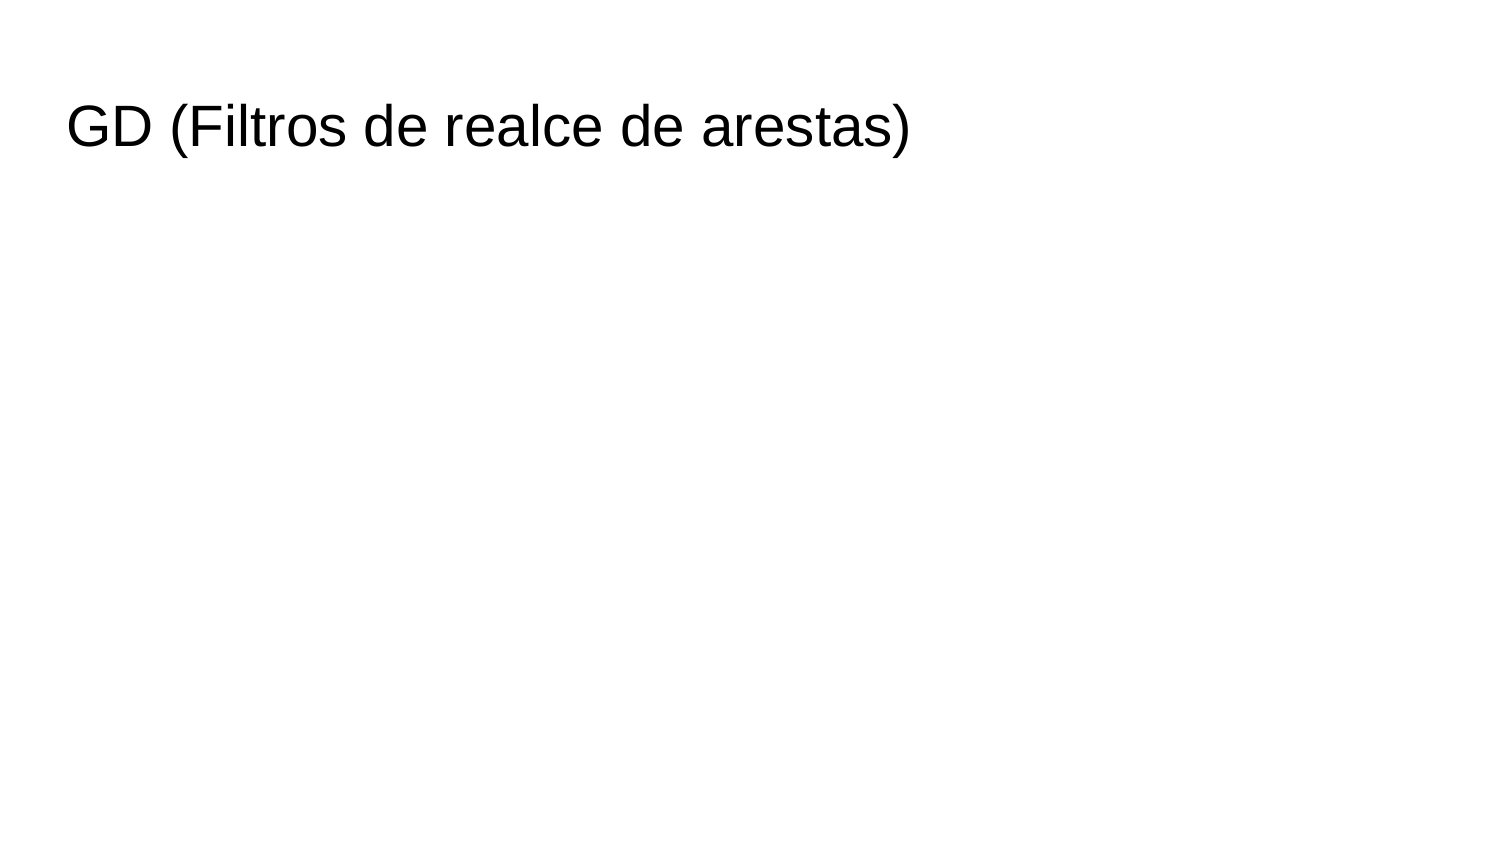

# GD (Filtros de realce de arestas)